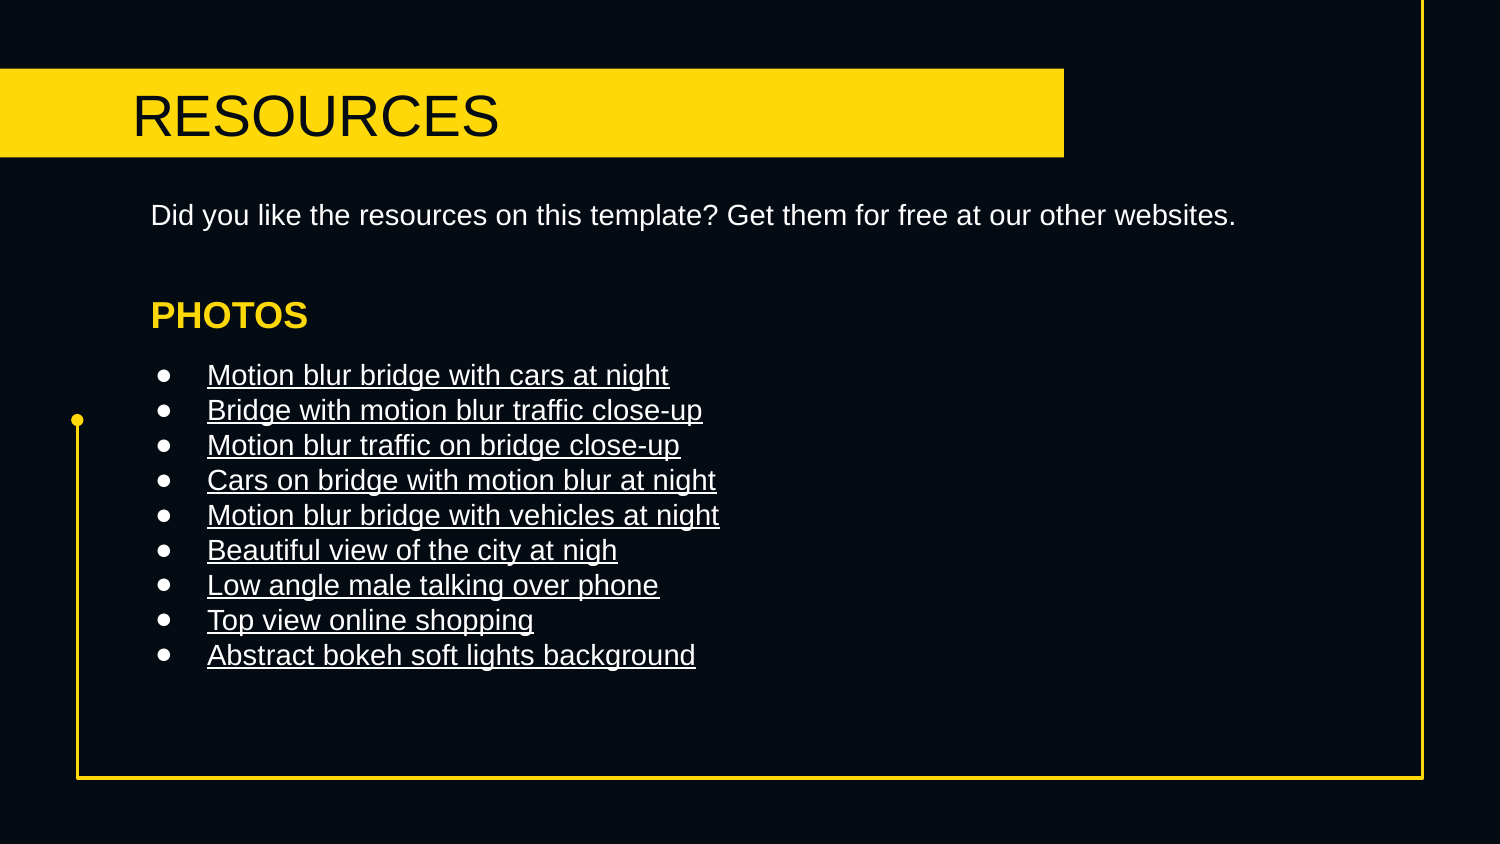

# RESOURCES
Did you like the resources on this template? Get them for free at our other websites.

PHOTOS
Motion blur bridge with cars at night
Bridge with motion blur traffic close-up
Motion blur traffic on bridge close-up
Cars on bridge with motion blur at night
Motion blur bridge with vehicles at night
Beautiful view of the city at nigh
Low angle male talking over phone
Top view online shopping
Abstract bokeh soft lights background